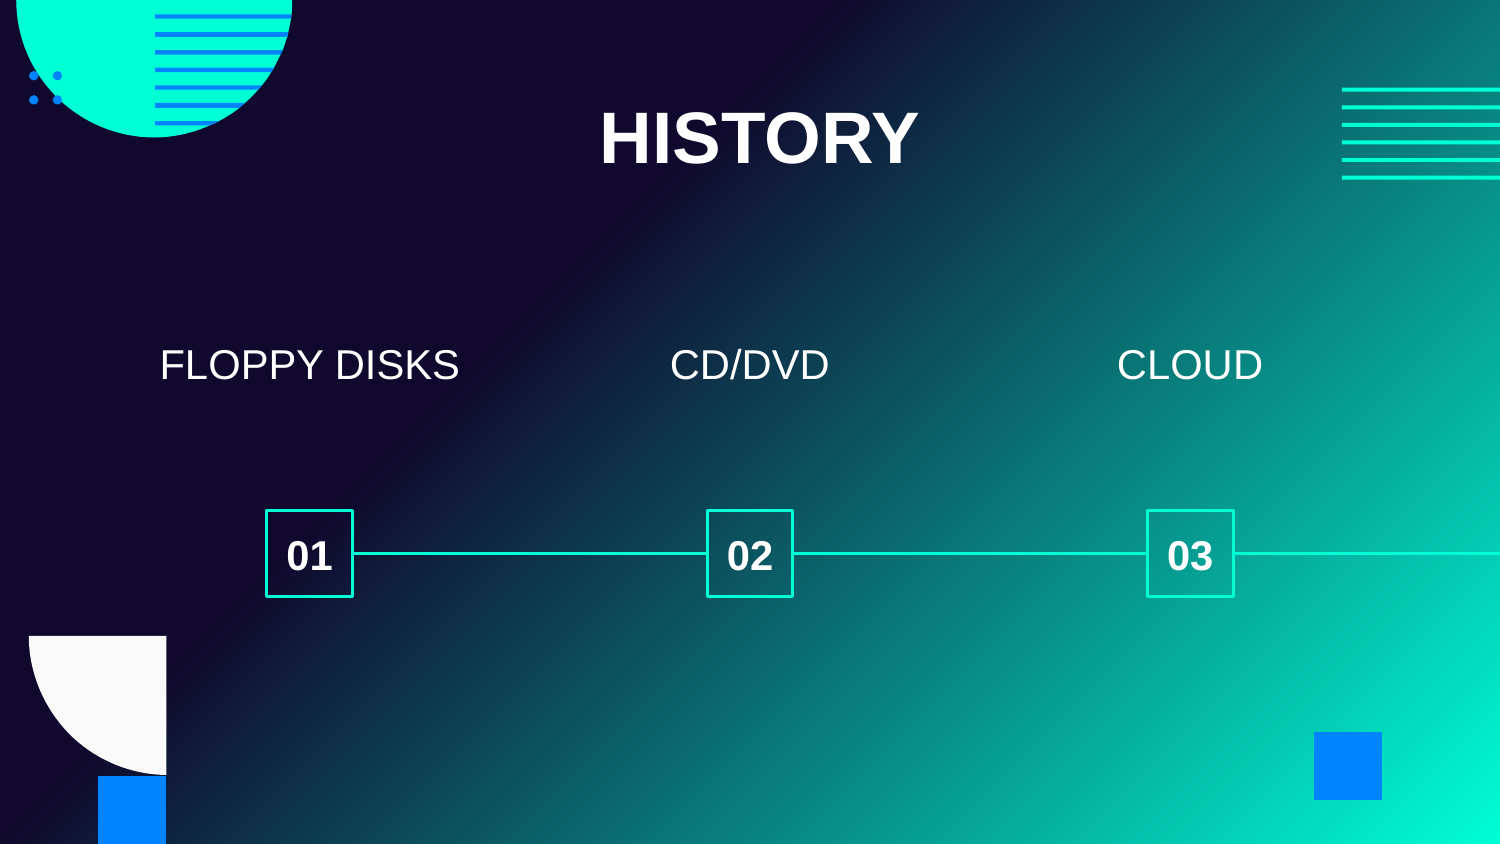

# HISTORY
FLOPPY DISKS
CD/DVD
CLOUD
01
02
03